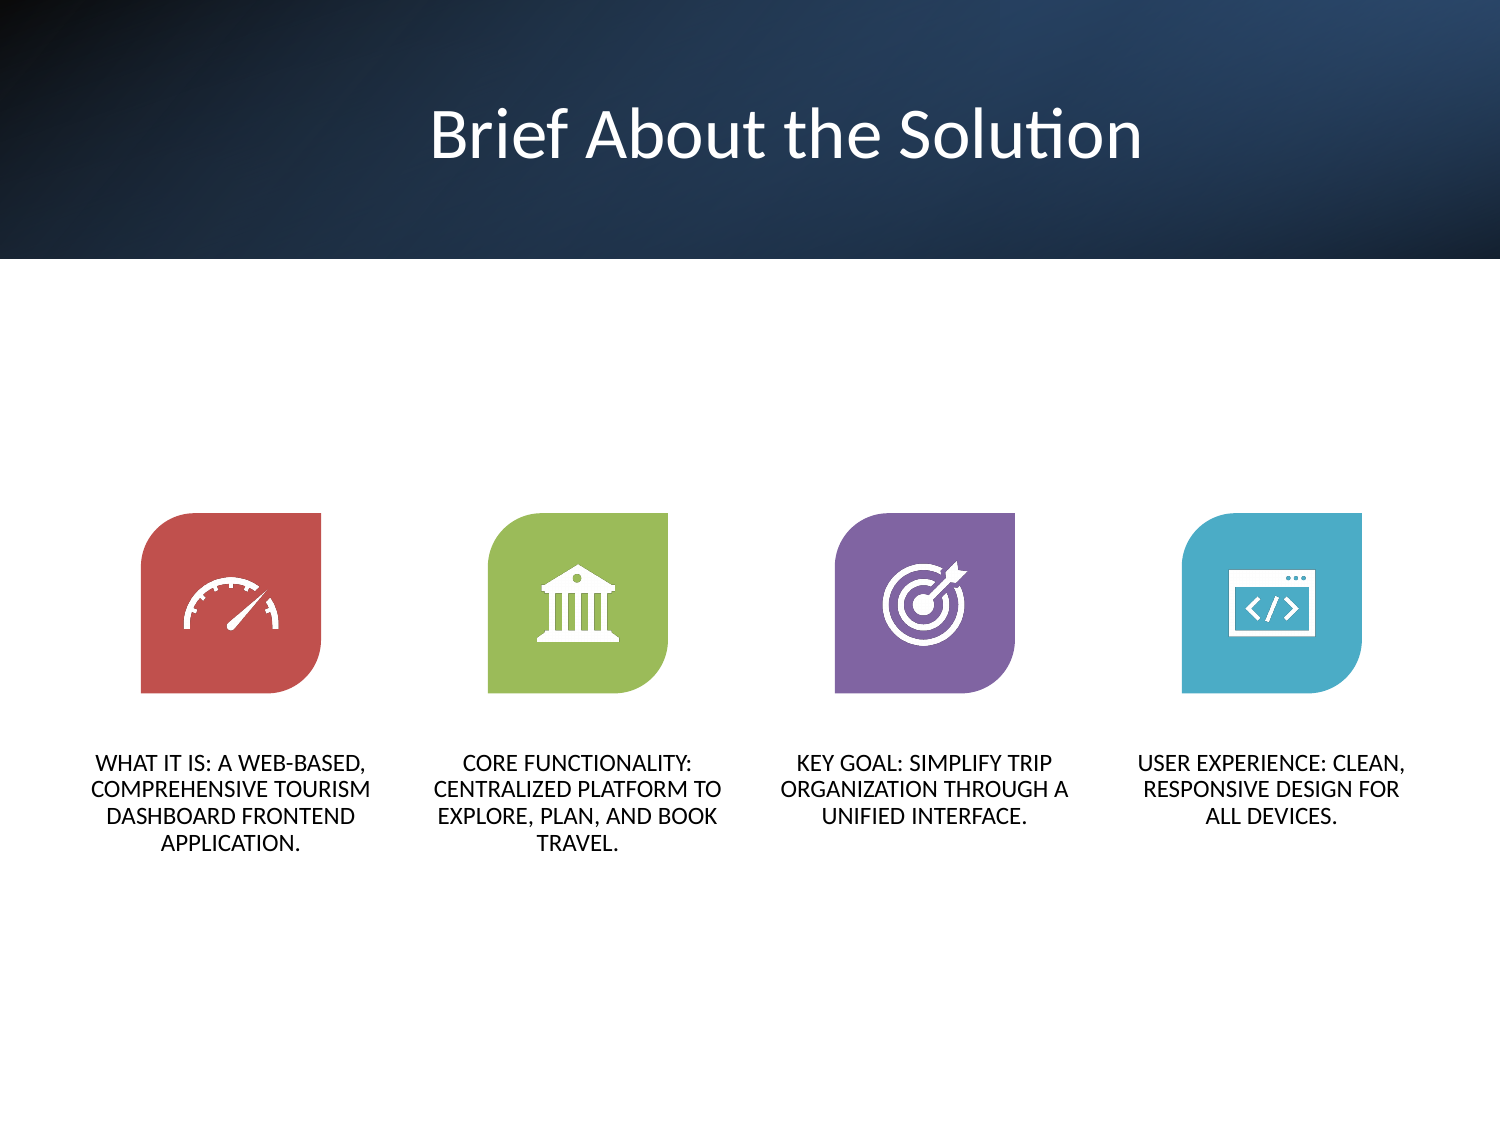

# Brief About the Solution
What it is: A web-based, comprehensive Tourism Dashboard frontend application.
Core Functionality: Centralized platform to explore, plan, and book travel.
Key Goal: Simplify trip organization through a unified interface.
User Experience: Clean, responsive design for all devices.